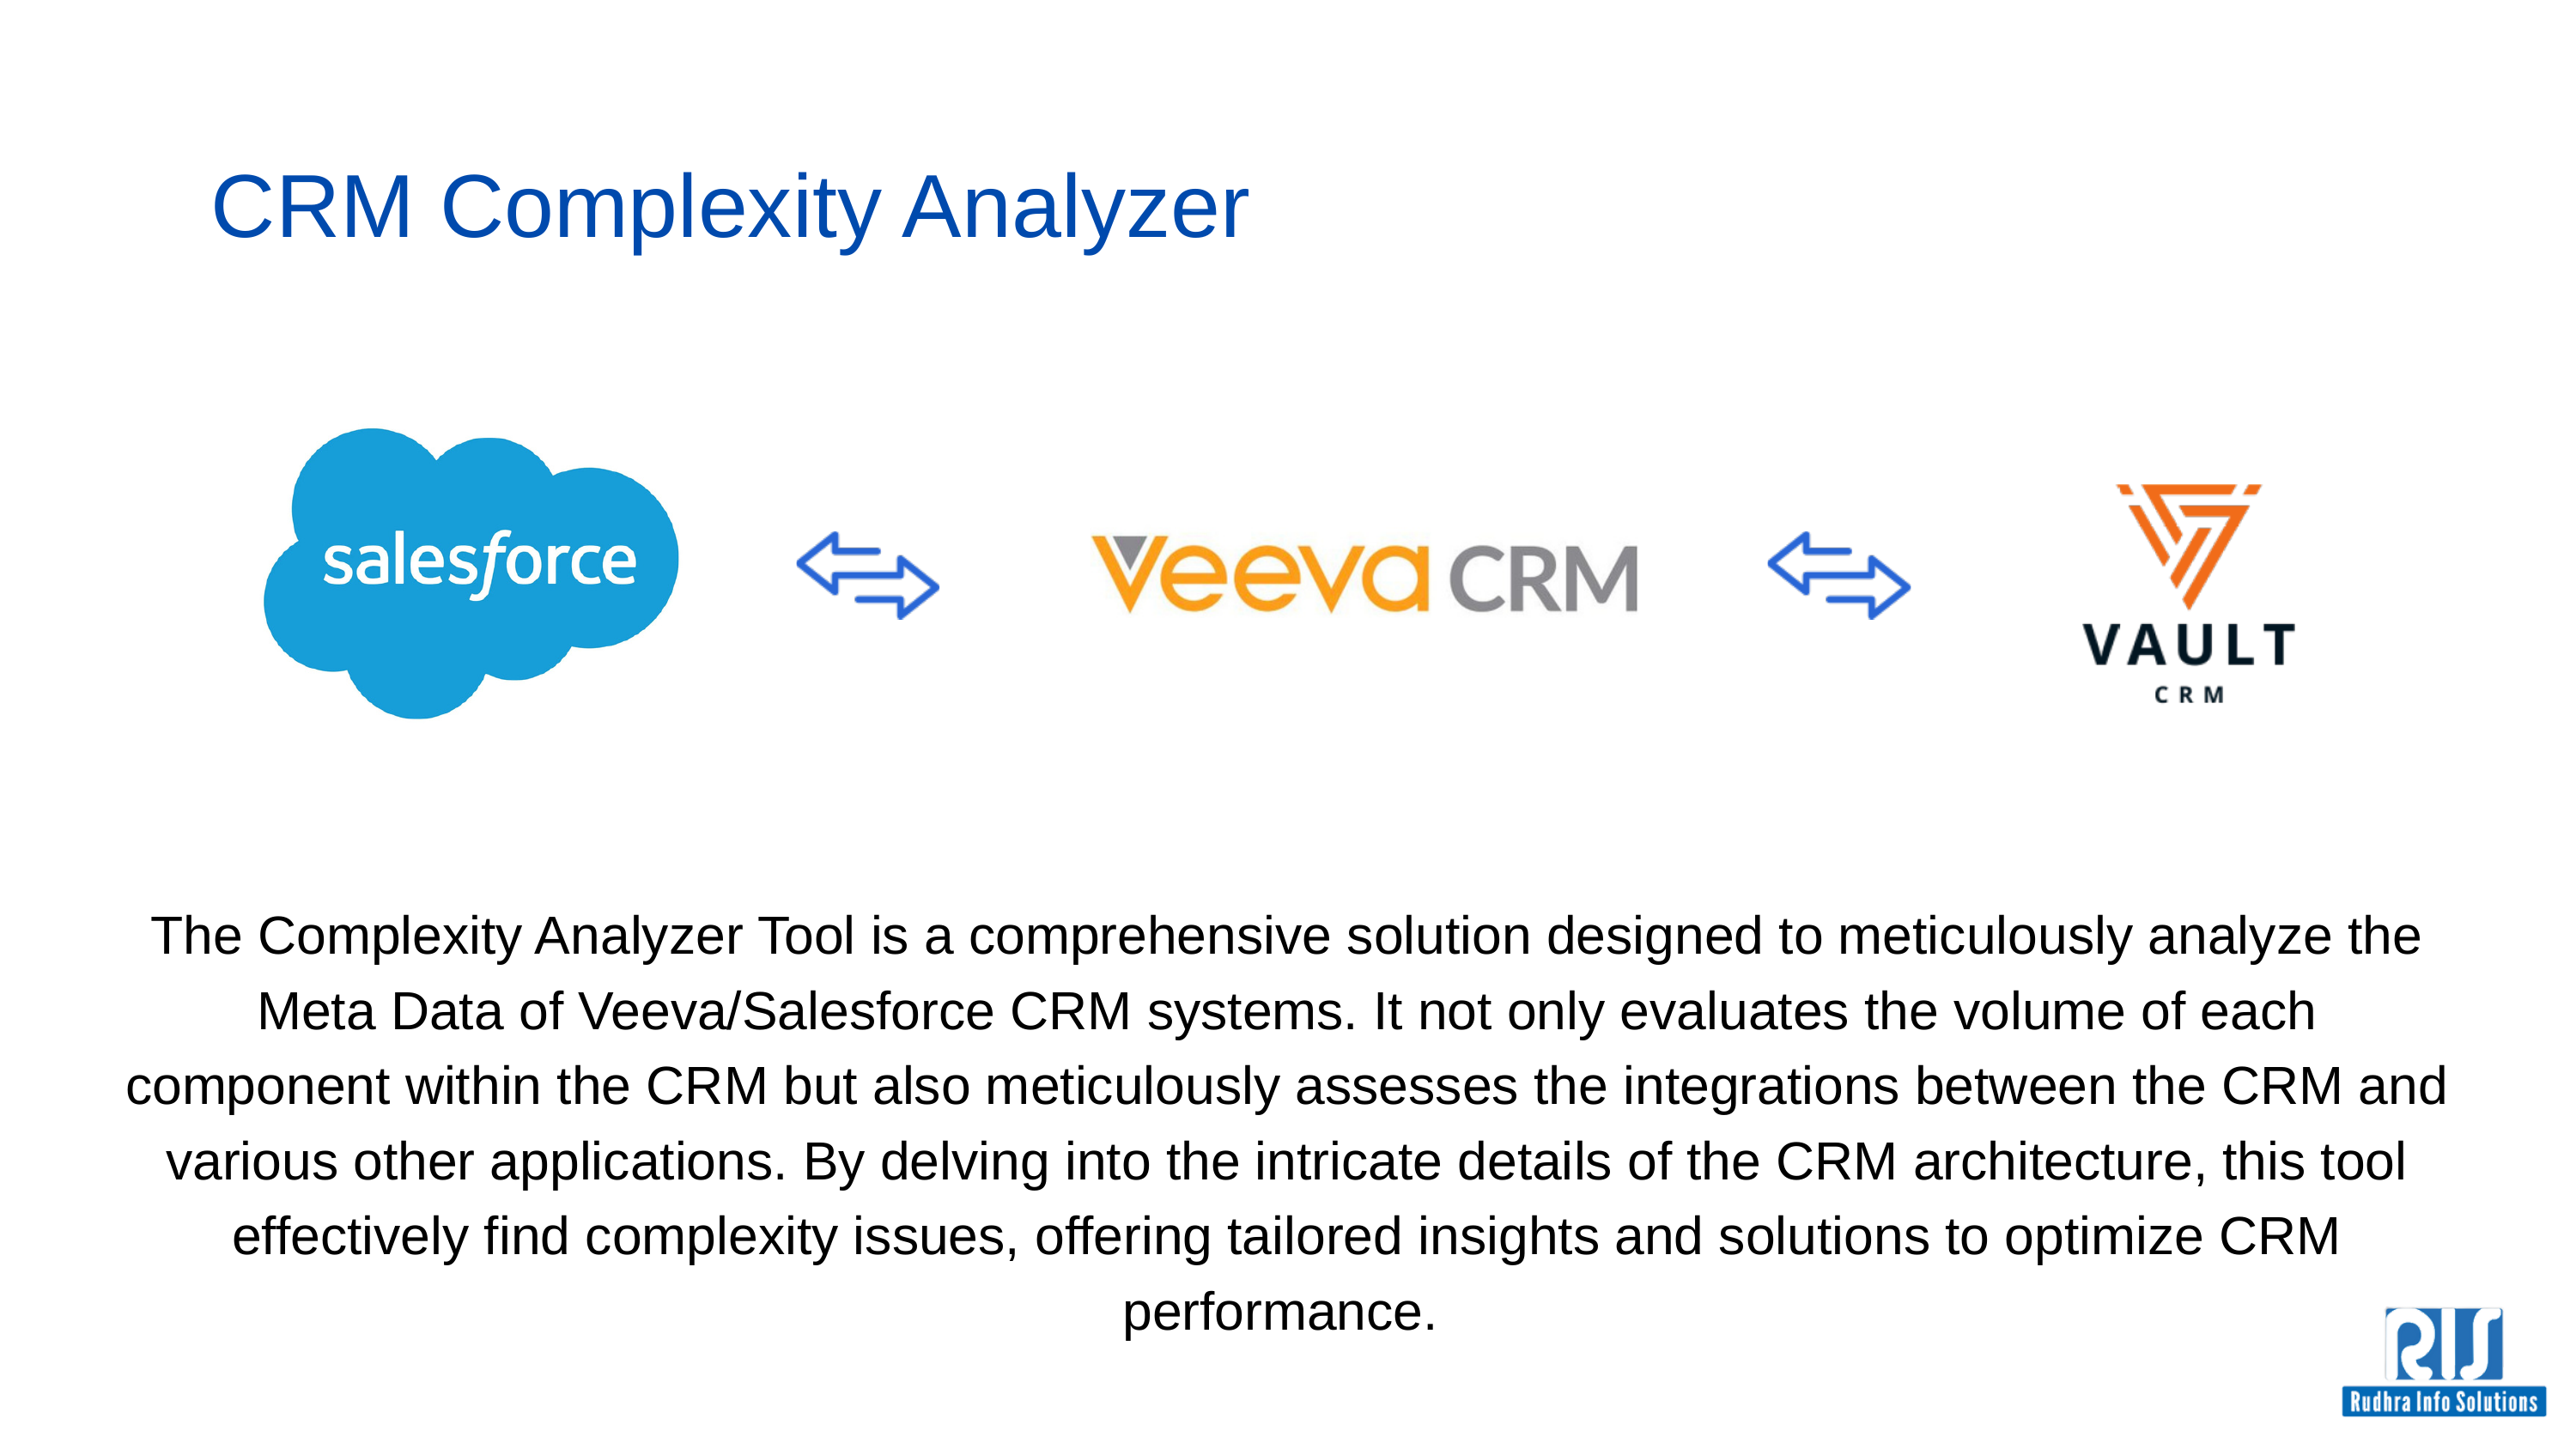

CRM Complexity Analyzer

The Complexity Analyzer Tool is a comprehensive solution designed to meticulously analyze the Meta Data of Veeva/Salesforce CRM systems. It not only evaluates the volume of each component within the CRM but also meticulously assesses the integrations between the CRM and various other applications. By delving into the intricate details of the CRM architecture, this tool effectively find complexity issues, offering tailored insights and solutions to optimize CRM performance.